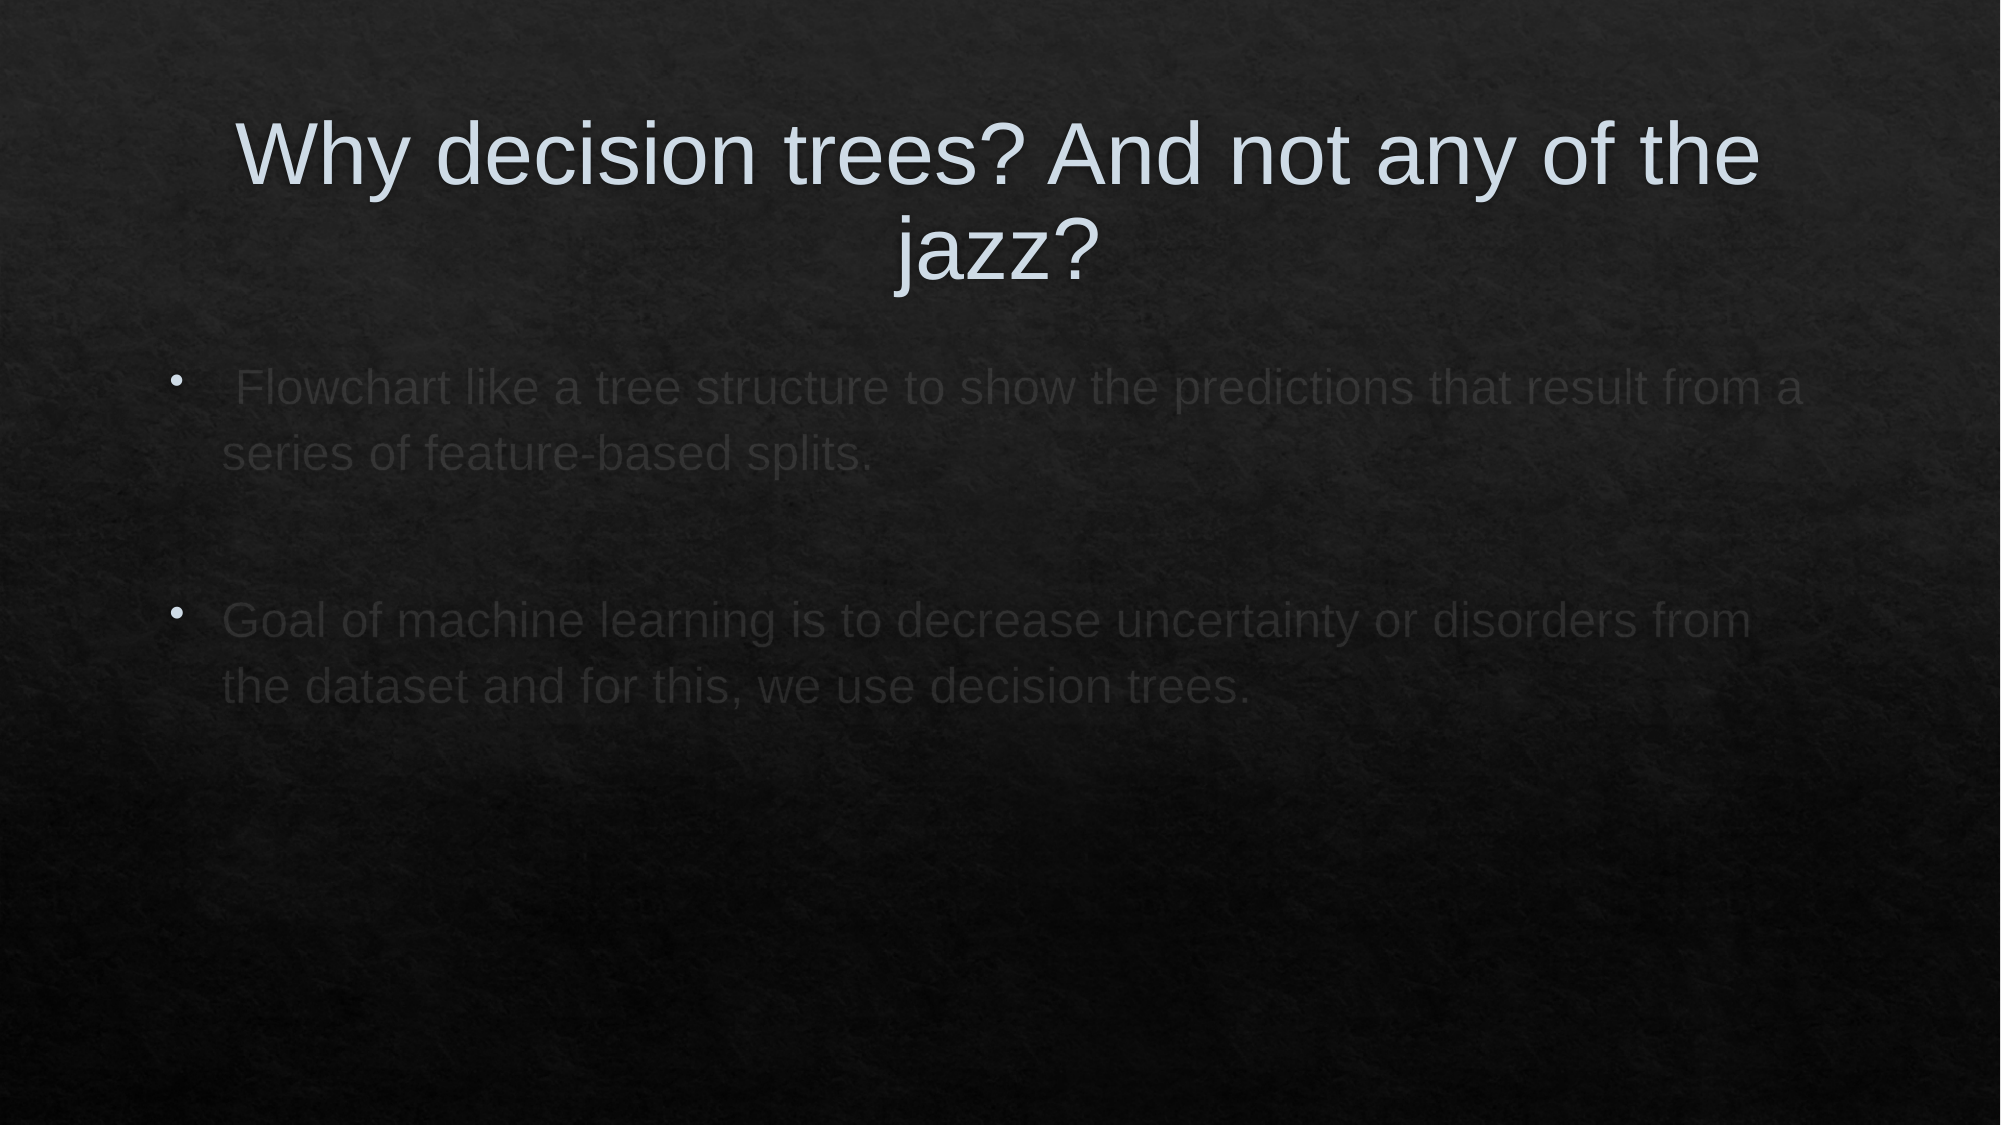

# Why decision trees? And not any of the jazz?
 Flowchart like a tree structure to show the predictions that result from a series of feature-based splits.

Goal of machine learning is to decrease uncertainty or disorders from the dataset and for this, we use decision trees.